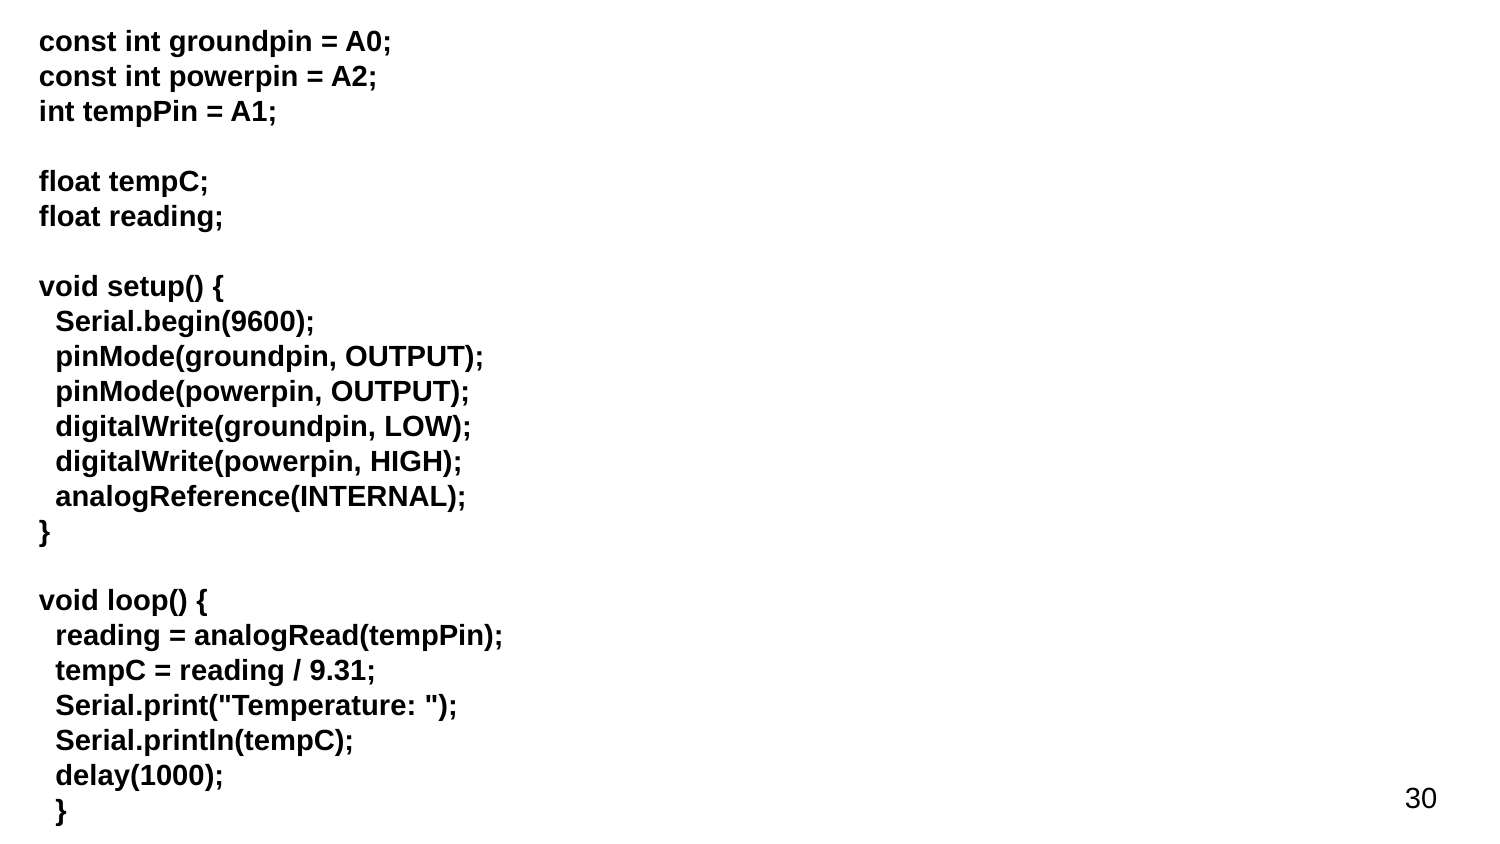

const int groundpin = A0;
const int powerpin = A2;
int tempPin = A1;

float tempC;
float reading;

void setup() {
  Serial.begin(9600);
  pinMode(groundpin, OUTPUT);
  pinMode(powerpin, OUTPUT);
  digitalWrite(groundpin, LOW);
  digitalWrite(powerpin, HIGH);
  analogReference(INTERNAL);
}

void loop() {
  reading = analogRead(tempPin);
  tempC = reading / 9.31;
  Serial.print("Temperature: ");
  Serial.println(tempC);
  delay(1000);
  }

30